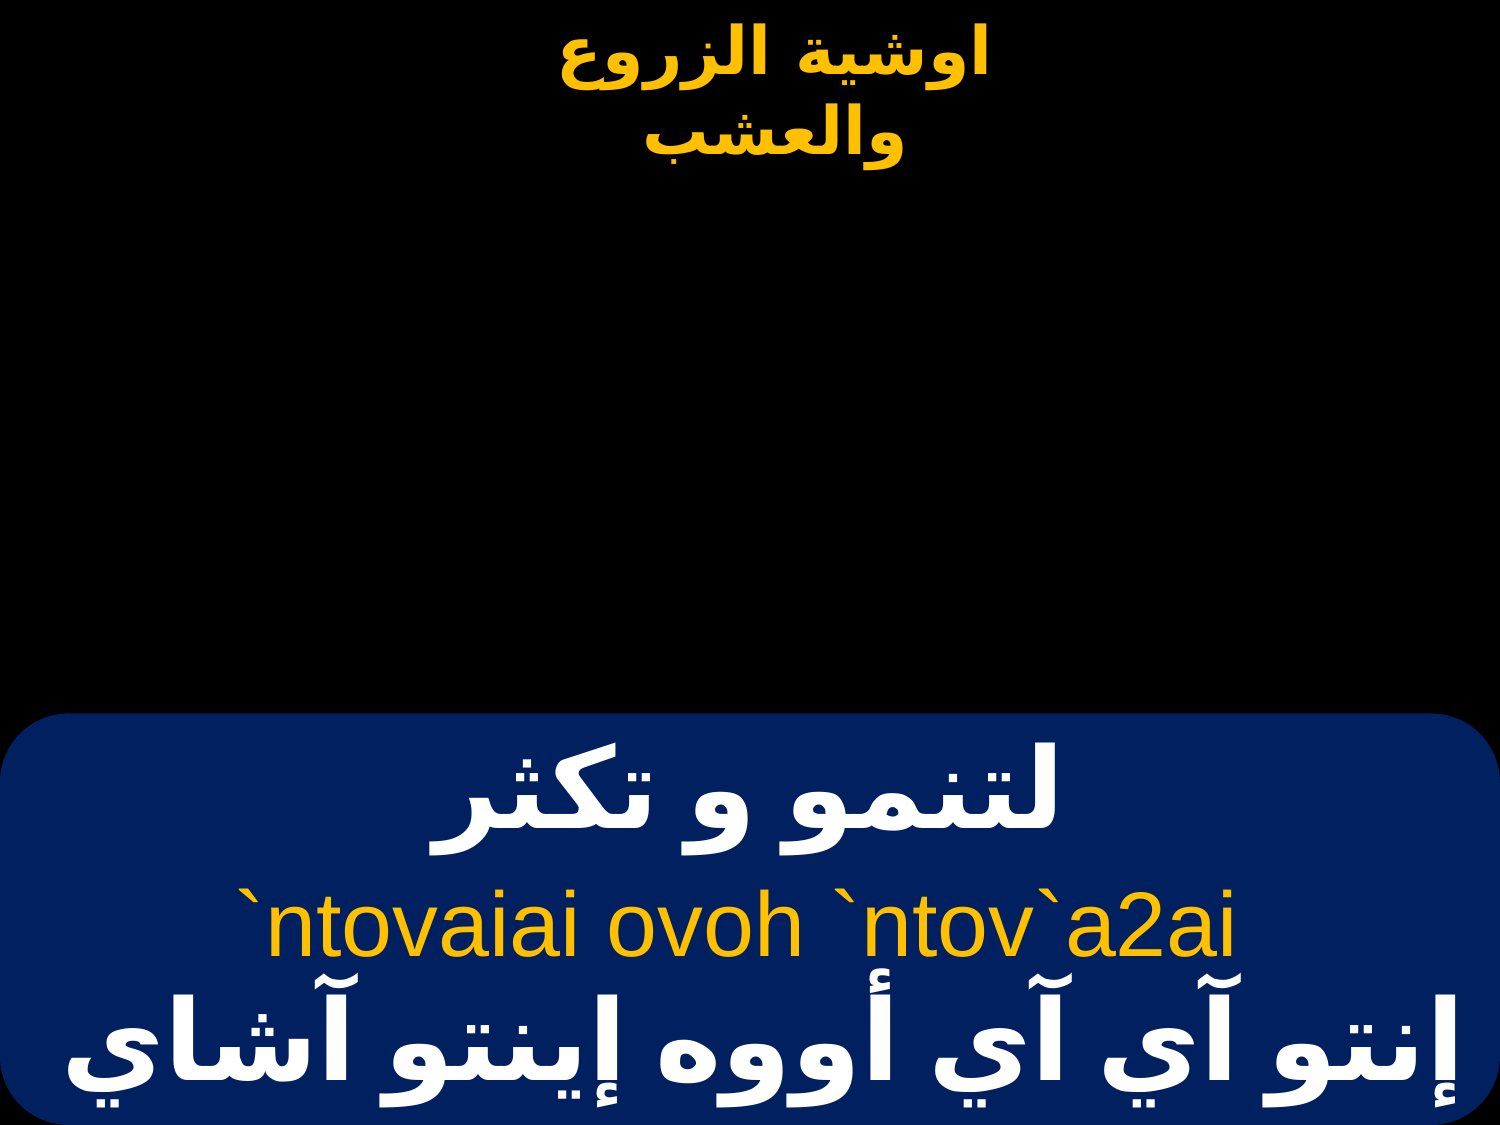

# لتنمو و تكثر
`ntovaiai ovoh `ntov`a2ai
إنتو آي آي أووه إينتو آشاي